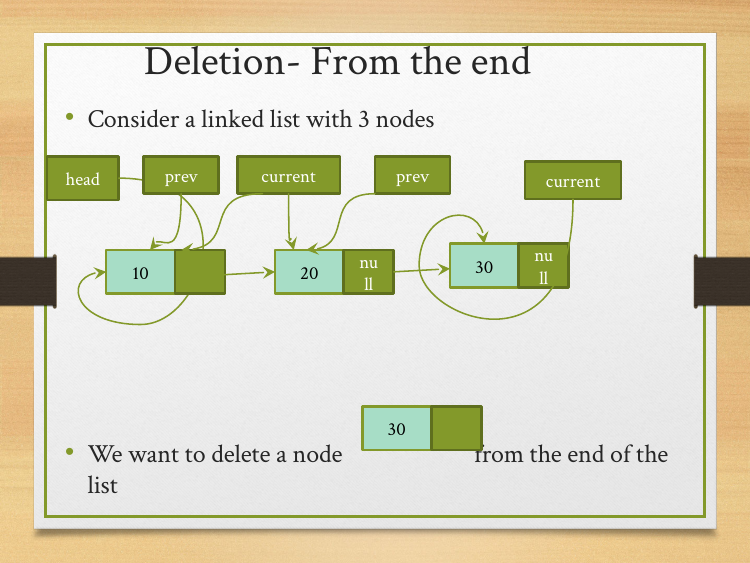

Deletion- From the end
Consider a linked list with 3 nodes

We want to delete a node                       from the end of the list
head
prev
current
prev
current
30
null
10

20
null
30